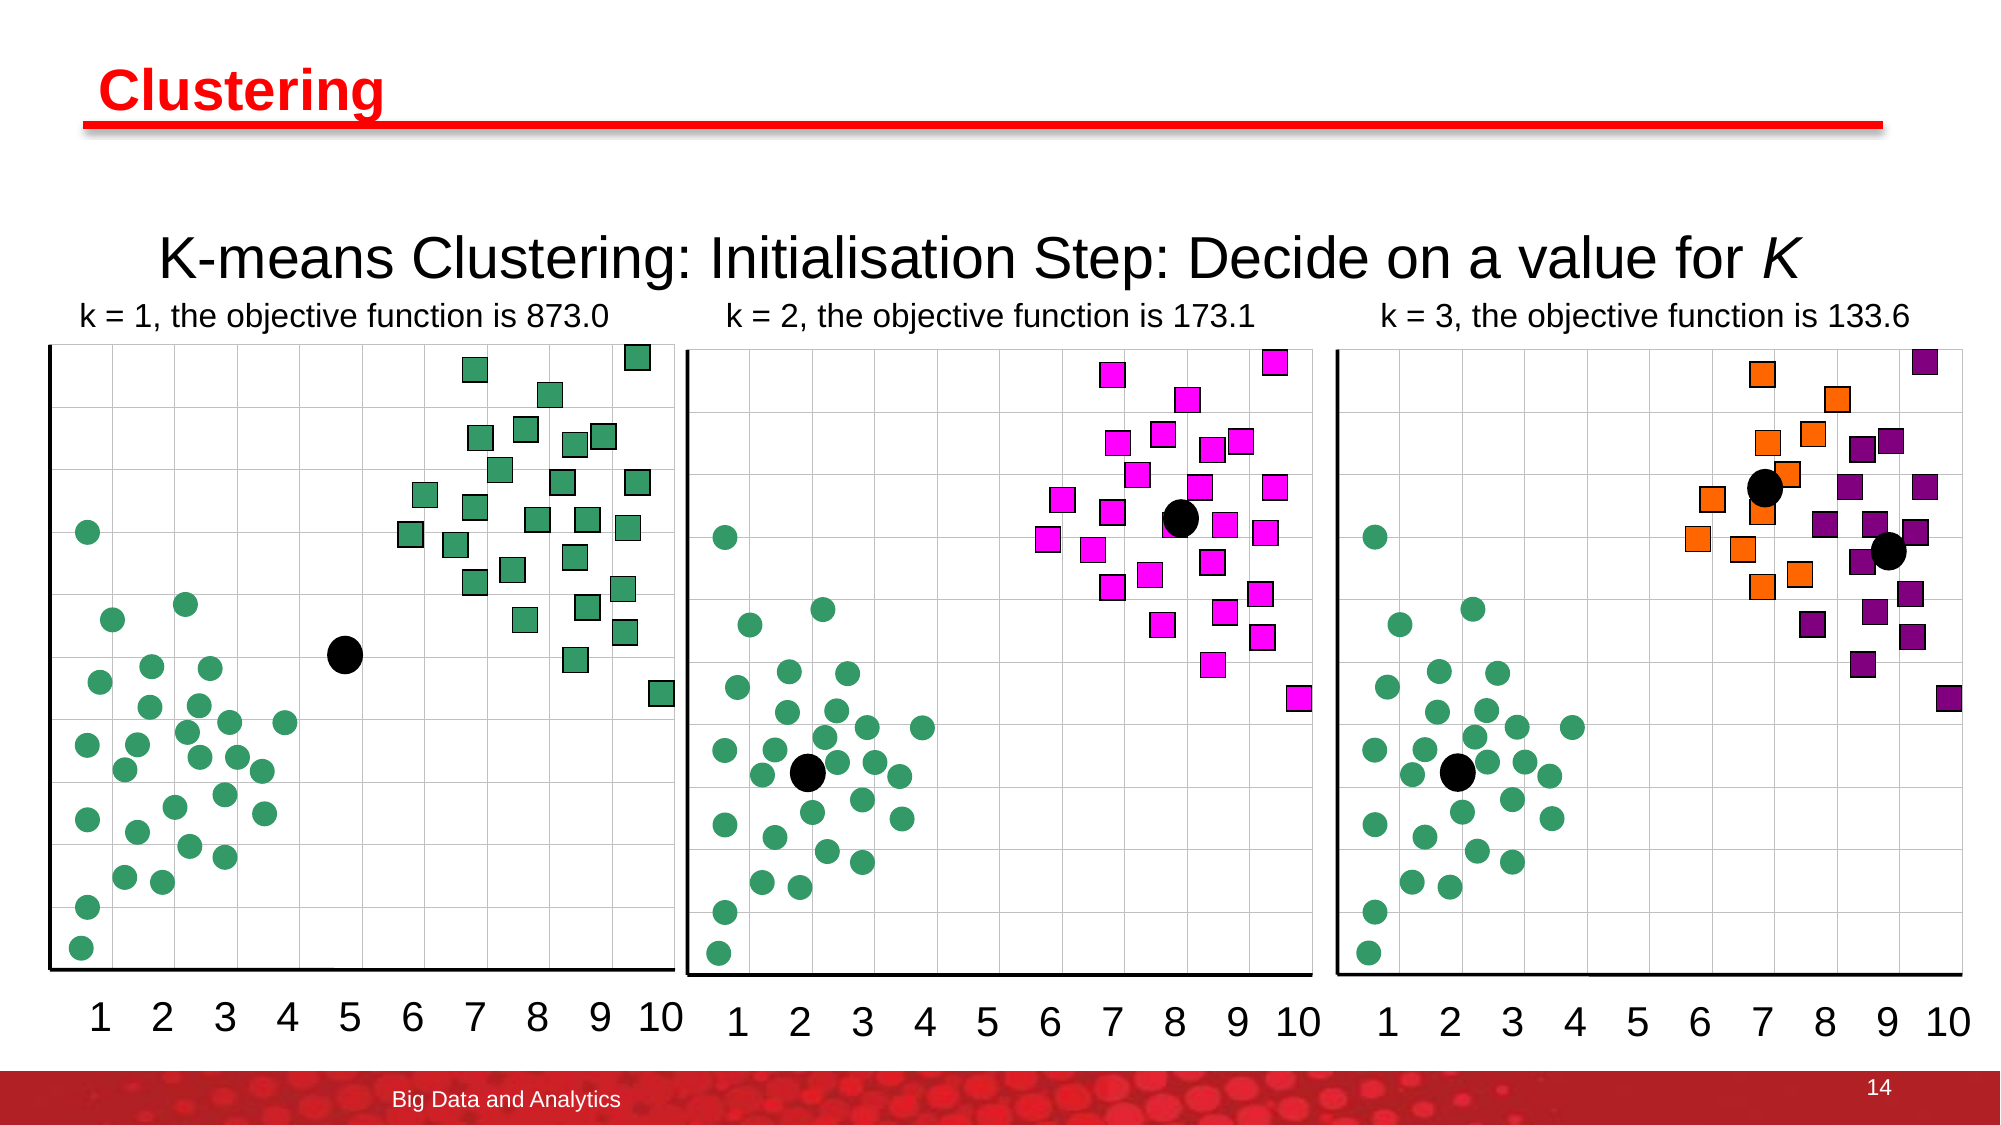

# Clustering
K-means Clustering: Initialisation Step: Decide on a value for K

k = 3, the objective function is 133.6
k = 1, the objective function is 873.0
k = 2, the objective function is 173.1

1
2
3
4
5
6
7
8
9
10
1
2
3
4
5
6
7
8
9
10
1
2
3
4
5
6
7
8
9
10
14
Big Data and Analytics